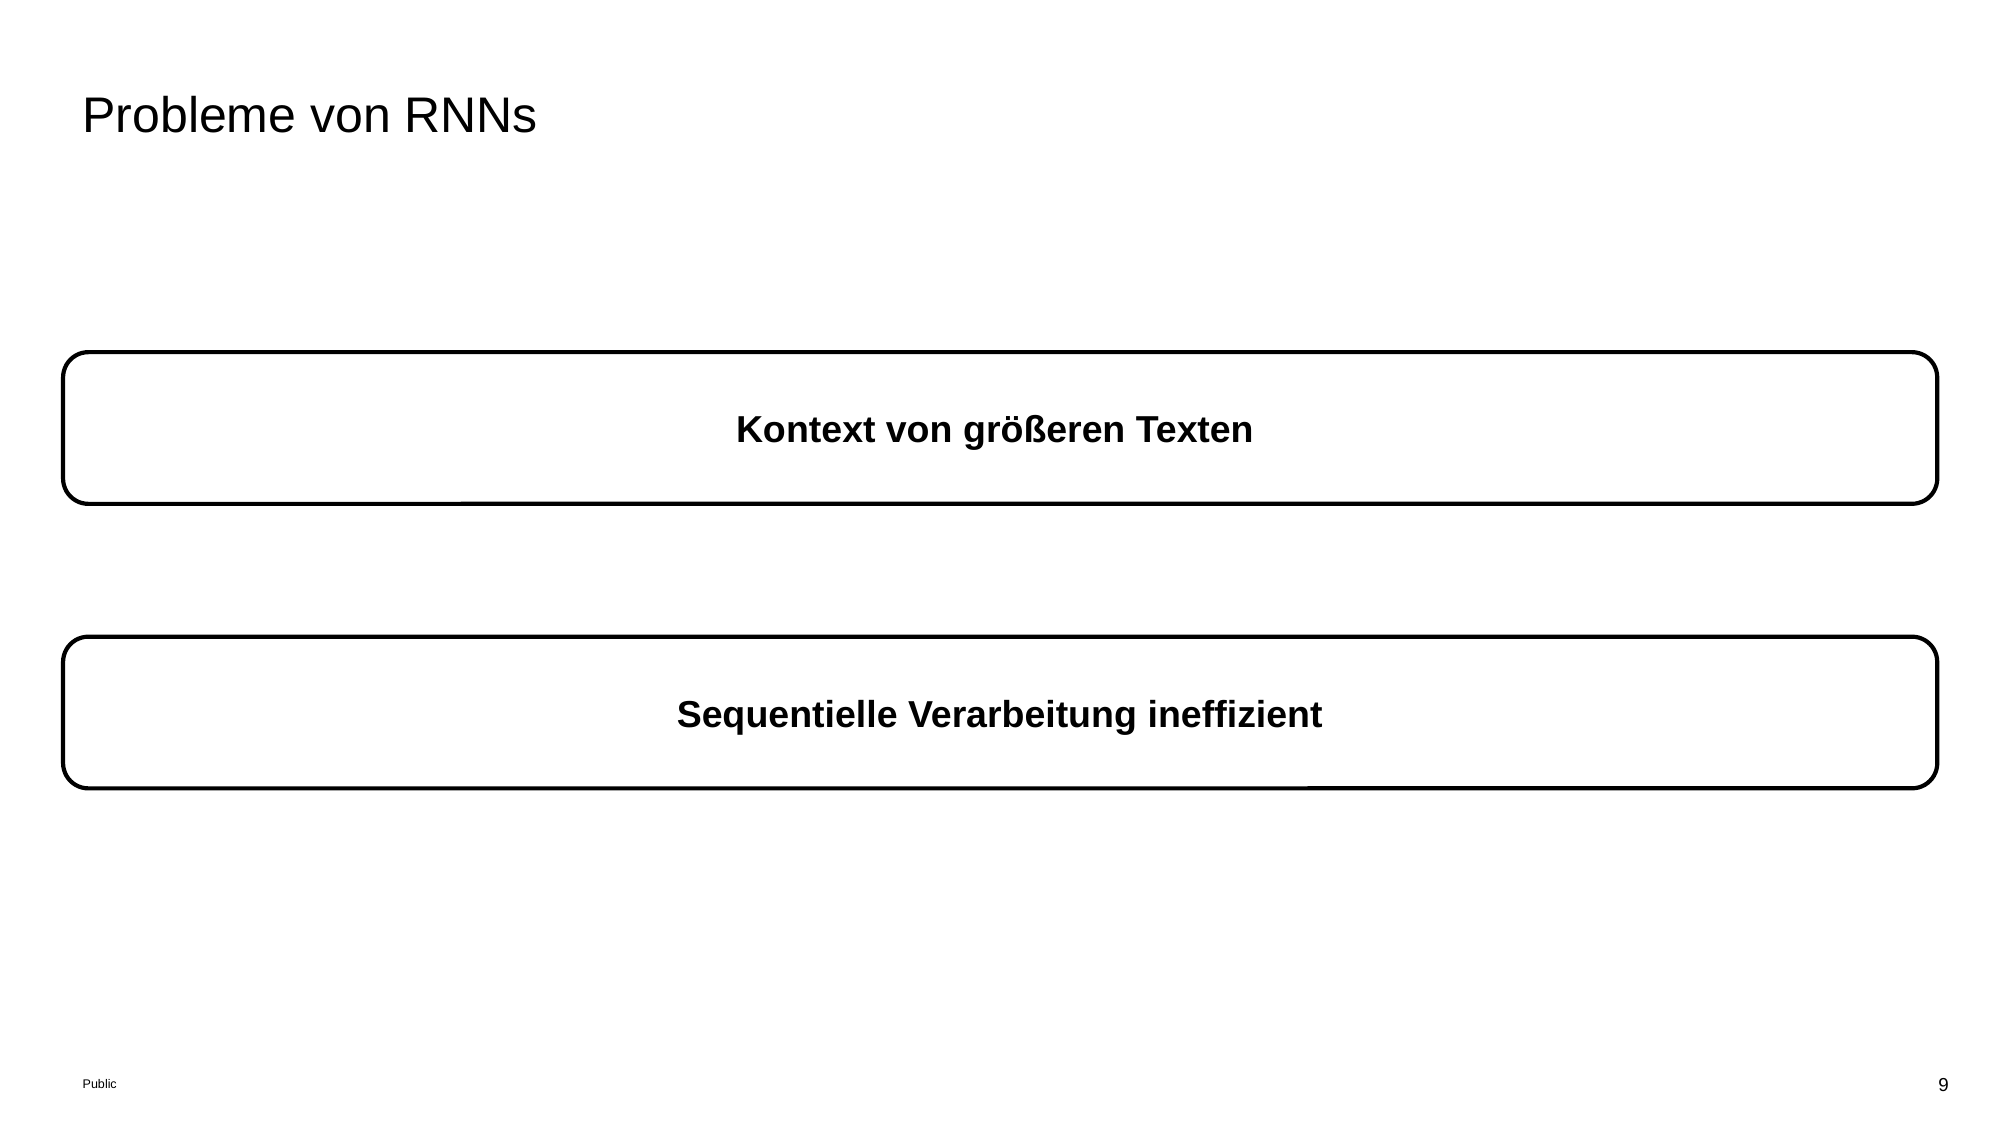

# Probleme von RNNs
Kontext von größeren Texten
Sequentielle Verarbeitung ineffizient